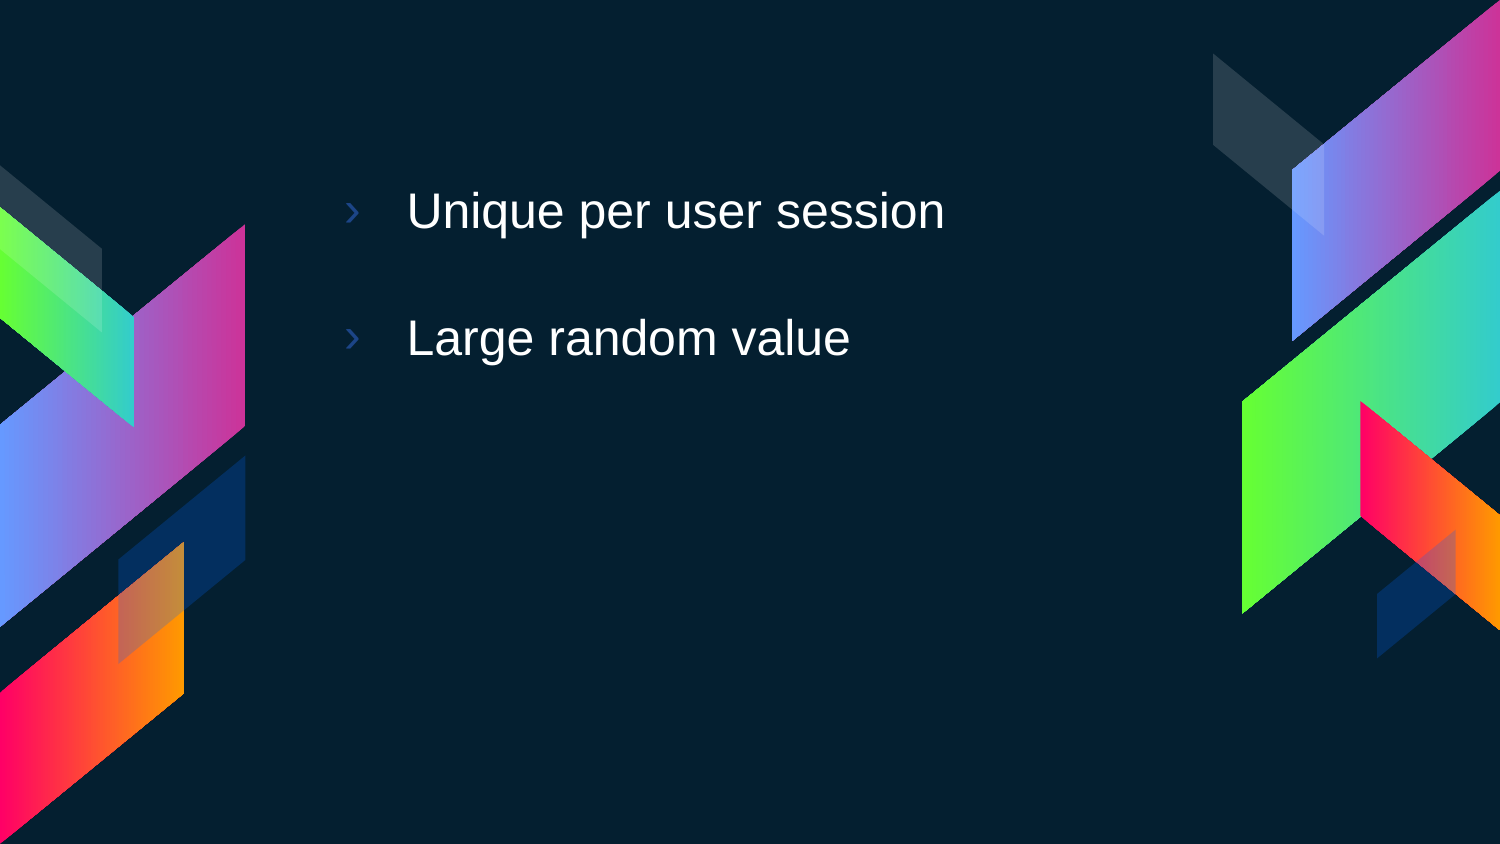

Unique per user session

Large random value